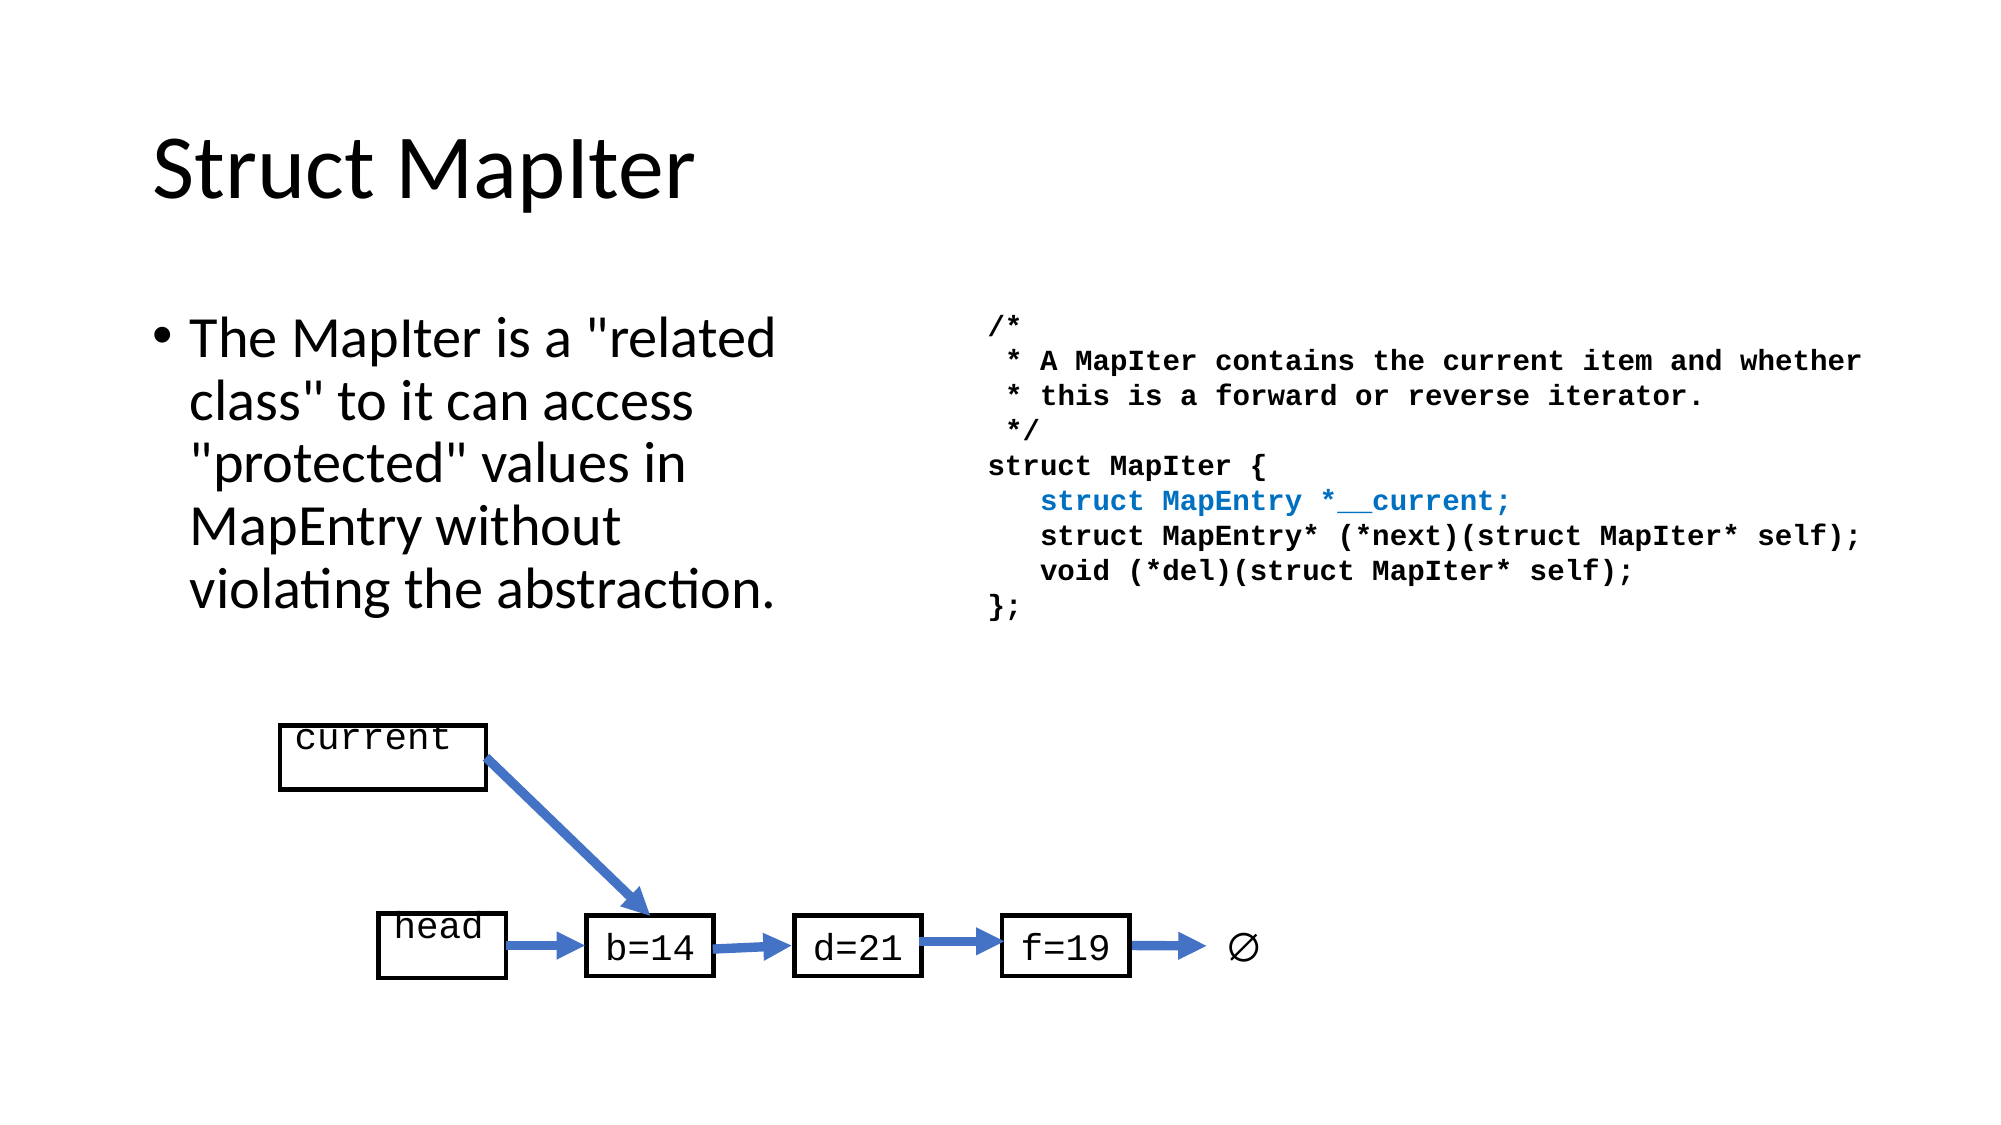

# Struct MapIter
The MapIter is a "related class" to it can access "protected" values in MapEntry without violating the abstraction.
/*
 * A MapIter contains the current item and whether
 * this is a forward or reverse iterator.
 */
struct MapIter {
   struct MapEntry *__current;
   struct MapEntry* (*next)(struct MapIter* self);
   void (*del)(struct MapIter* self);
};
current
head
∅
b=14
d=21
f=19